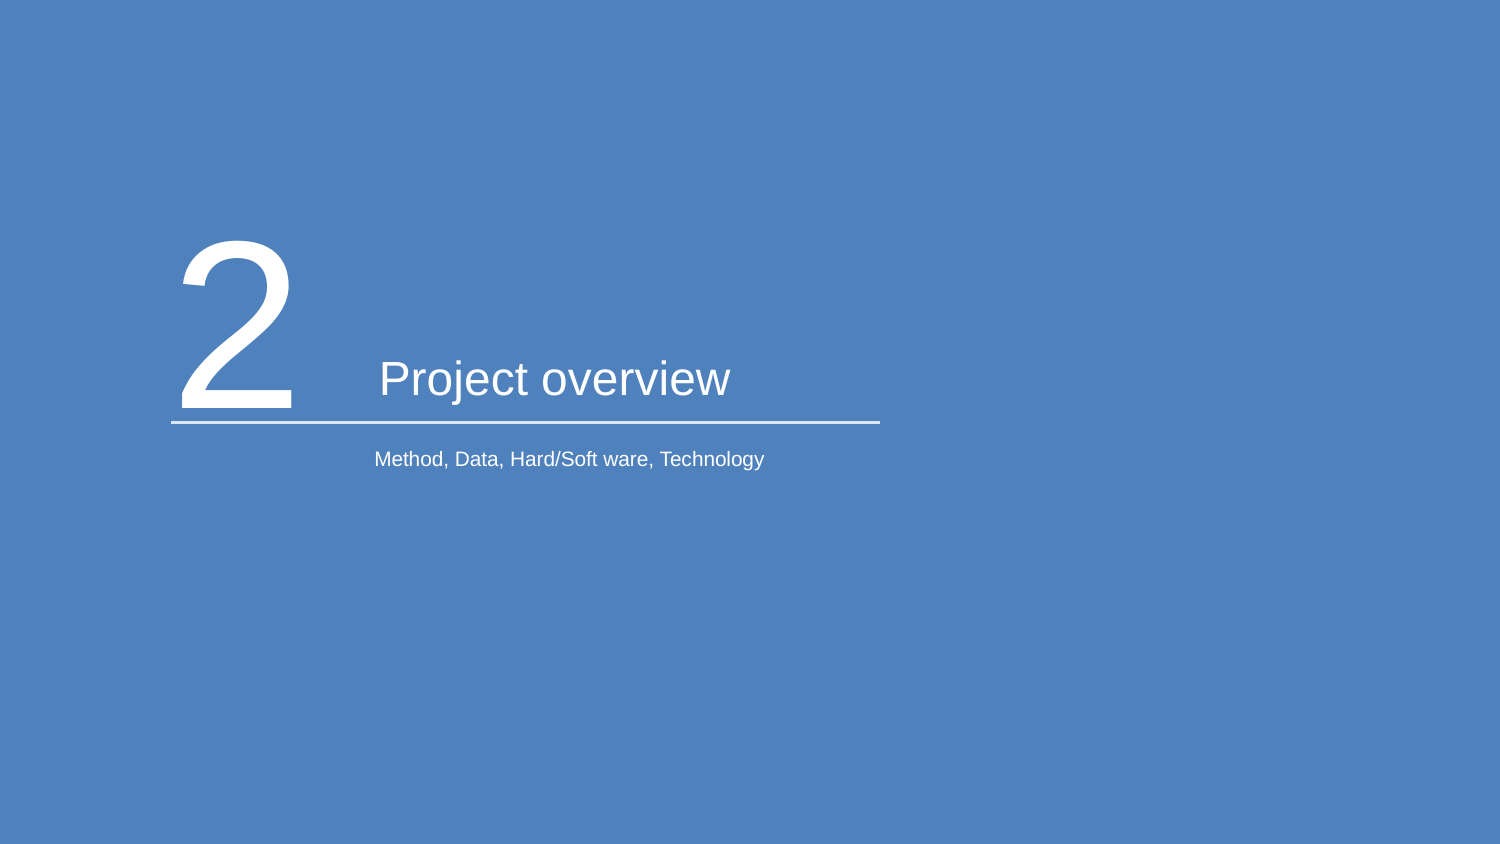

2
Project overview
Method, Data, Hard/Soft ware, Technology